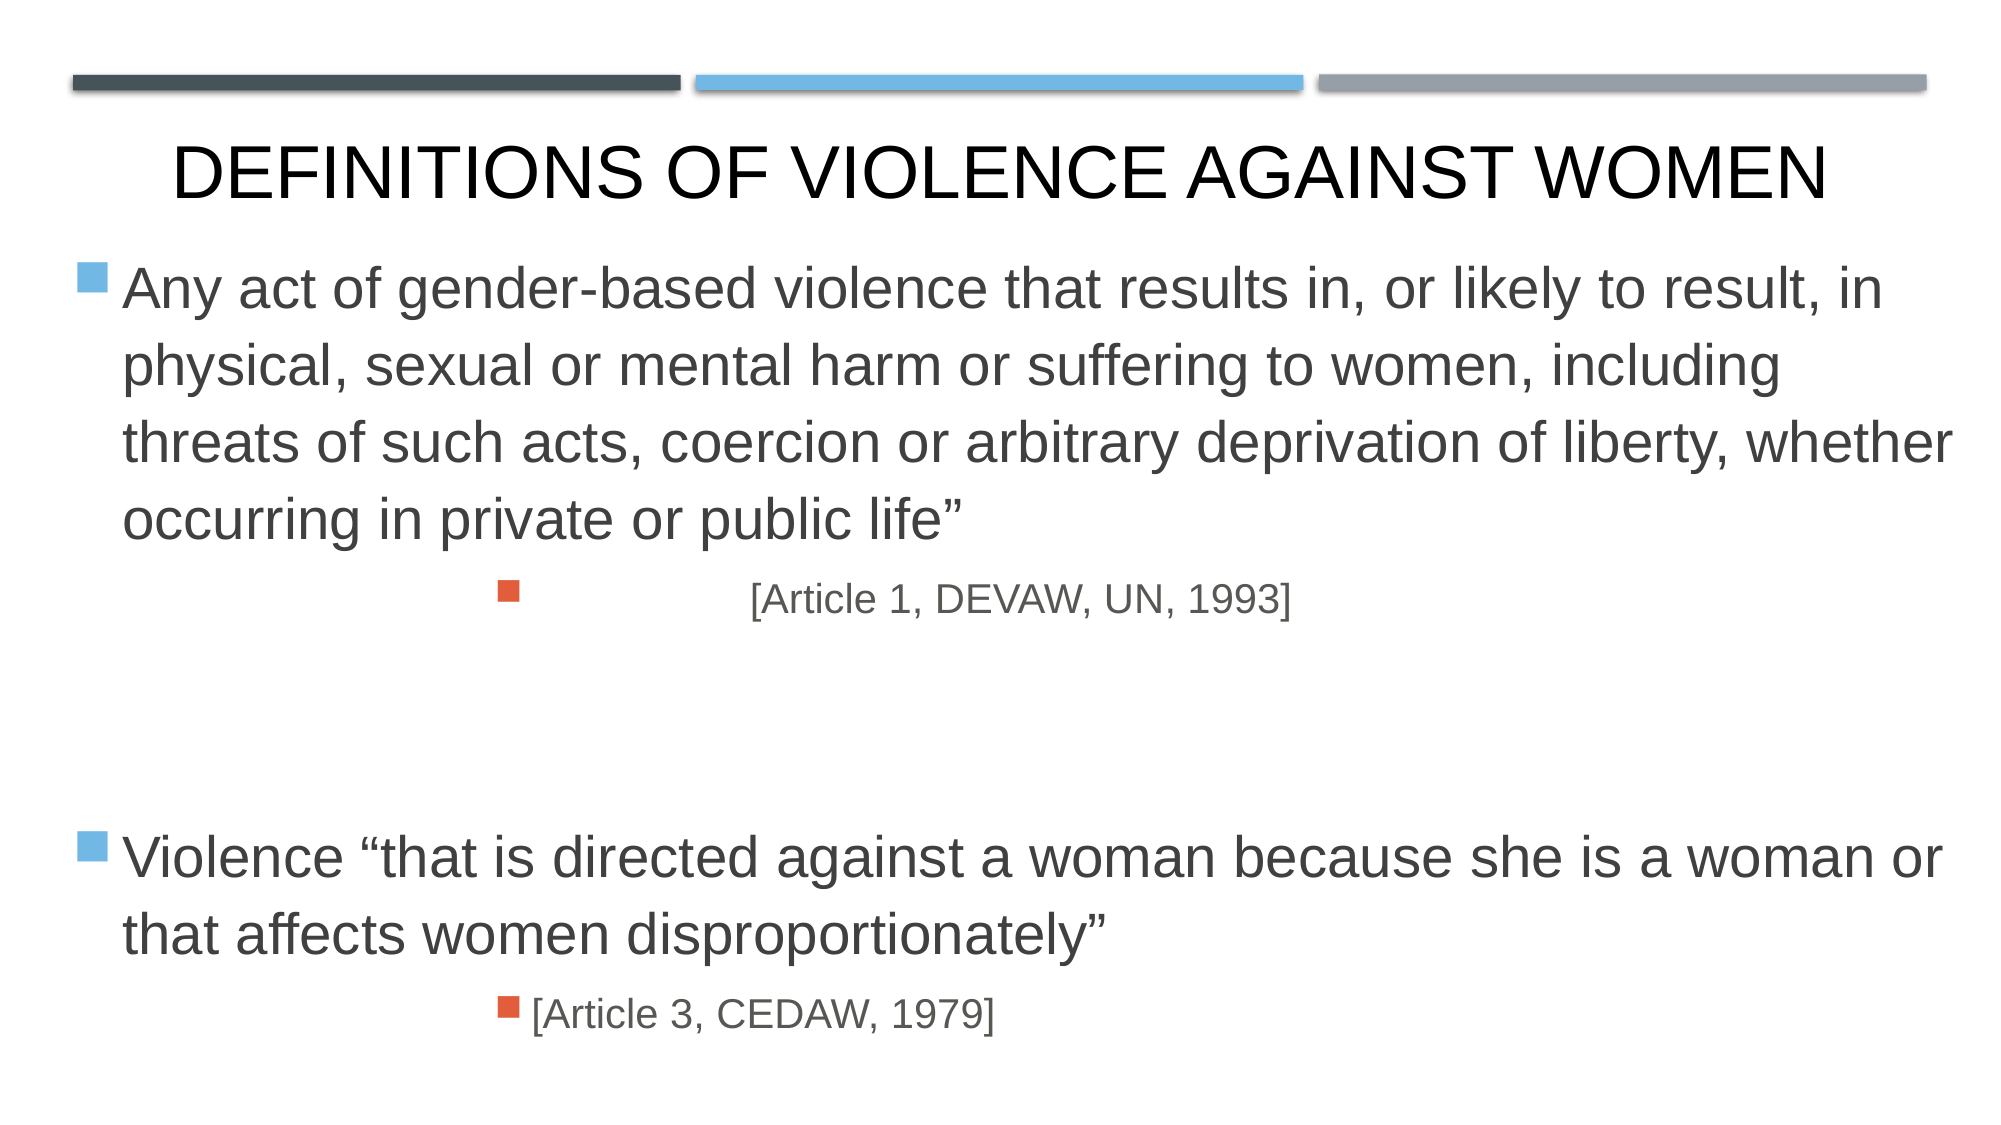

# Definitions of Violence against women
Any act of gender-based violence that results in, or likely to result, in physical, sexual or mental harm or suffering to women, including threats of such acts, coercion or arbitrary deprivation of liberty, whether occurring in private or public life”
                   [Article 1, DEVAW, UN, 1993]

Violence “that is directed against a woman because she is a woman or that affects women disproportionately”
[Article 3, CEDAW, 1979]